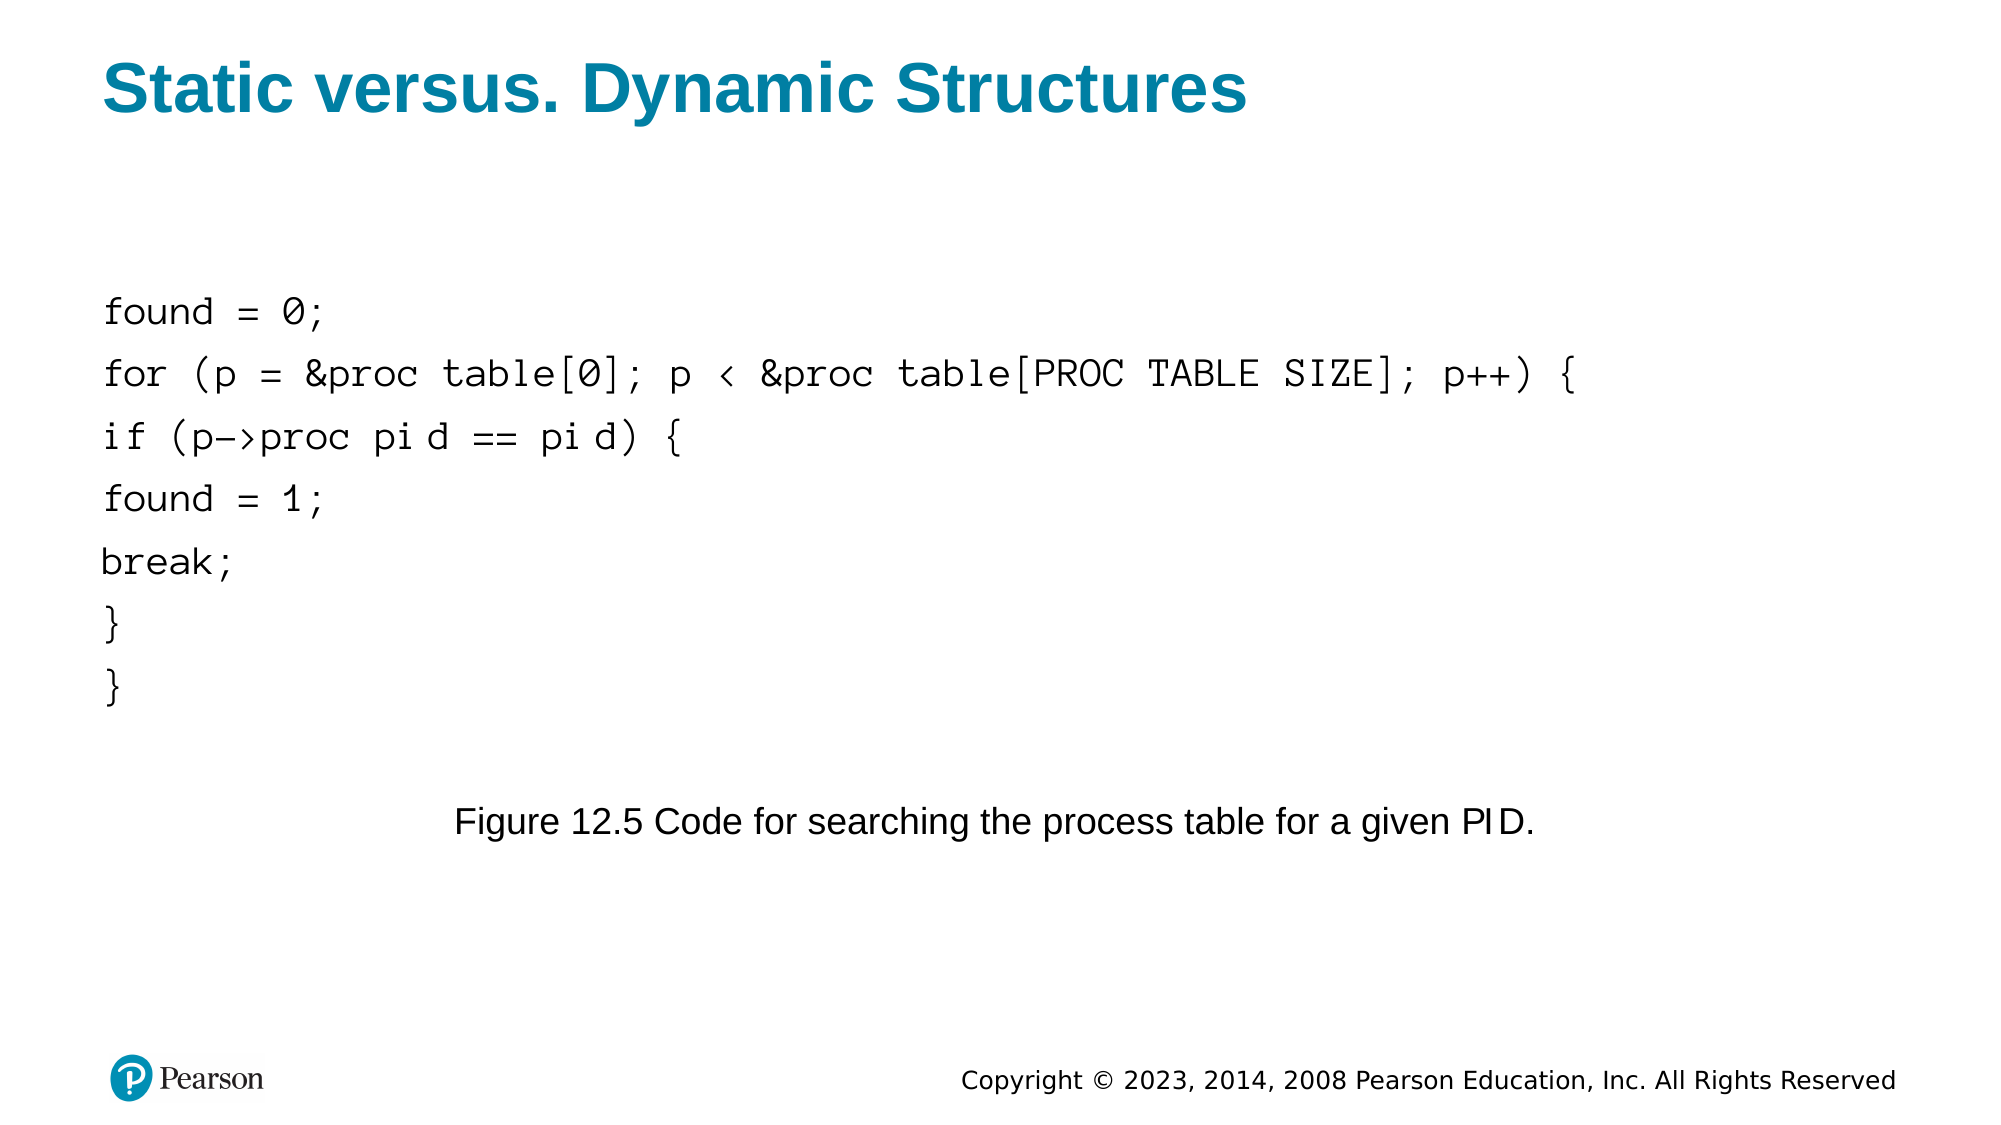

# Static versus. Dynamic Structures
found = 0;
for (p = &proc table[0]; p < &proc table[PROC TABLE SIZE]; p++) {
if (p->proc p i d == p i d) {
found = 1;
break;
}
 }
Figure 12.5 Code for searching the process table for a given P I D.